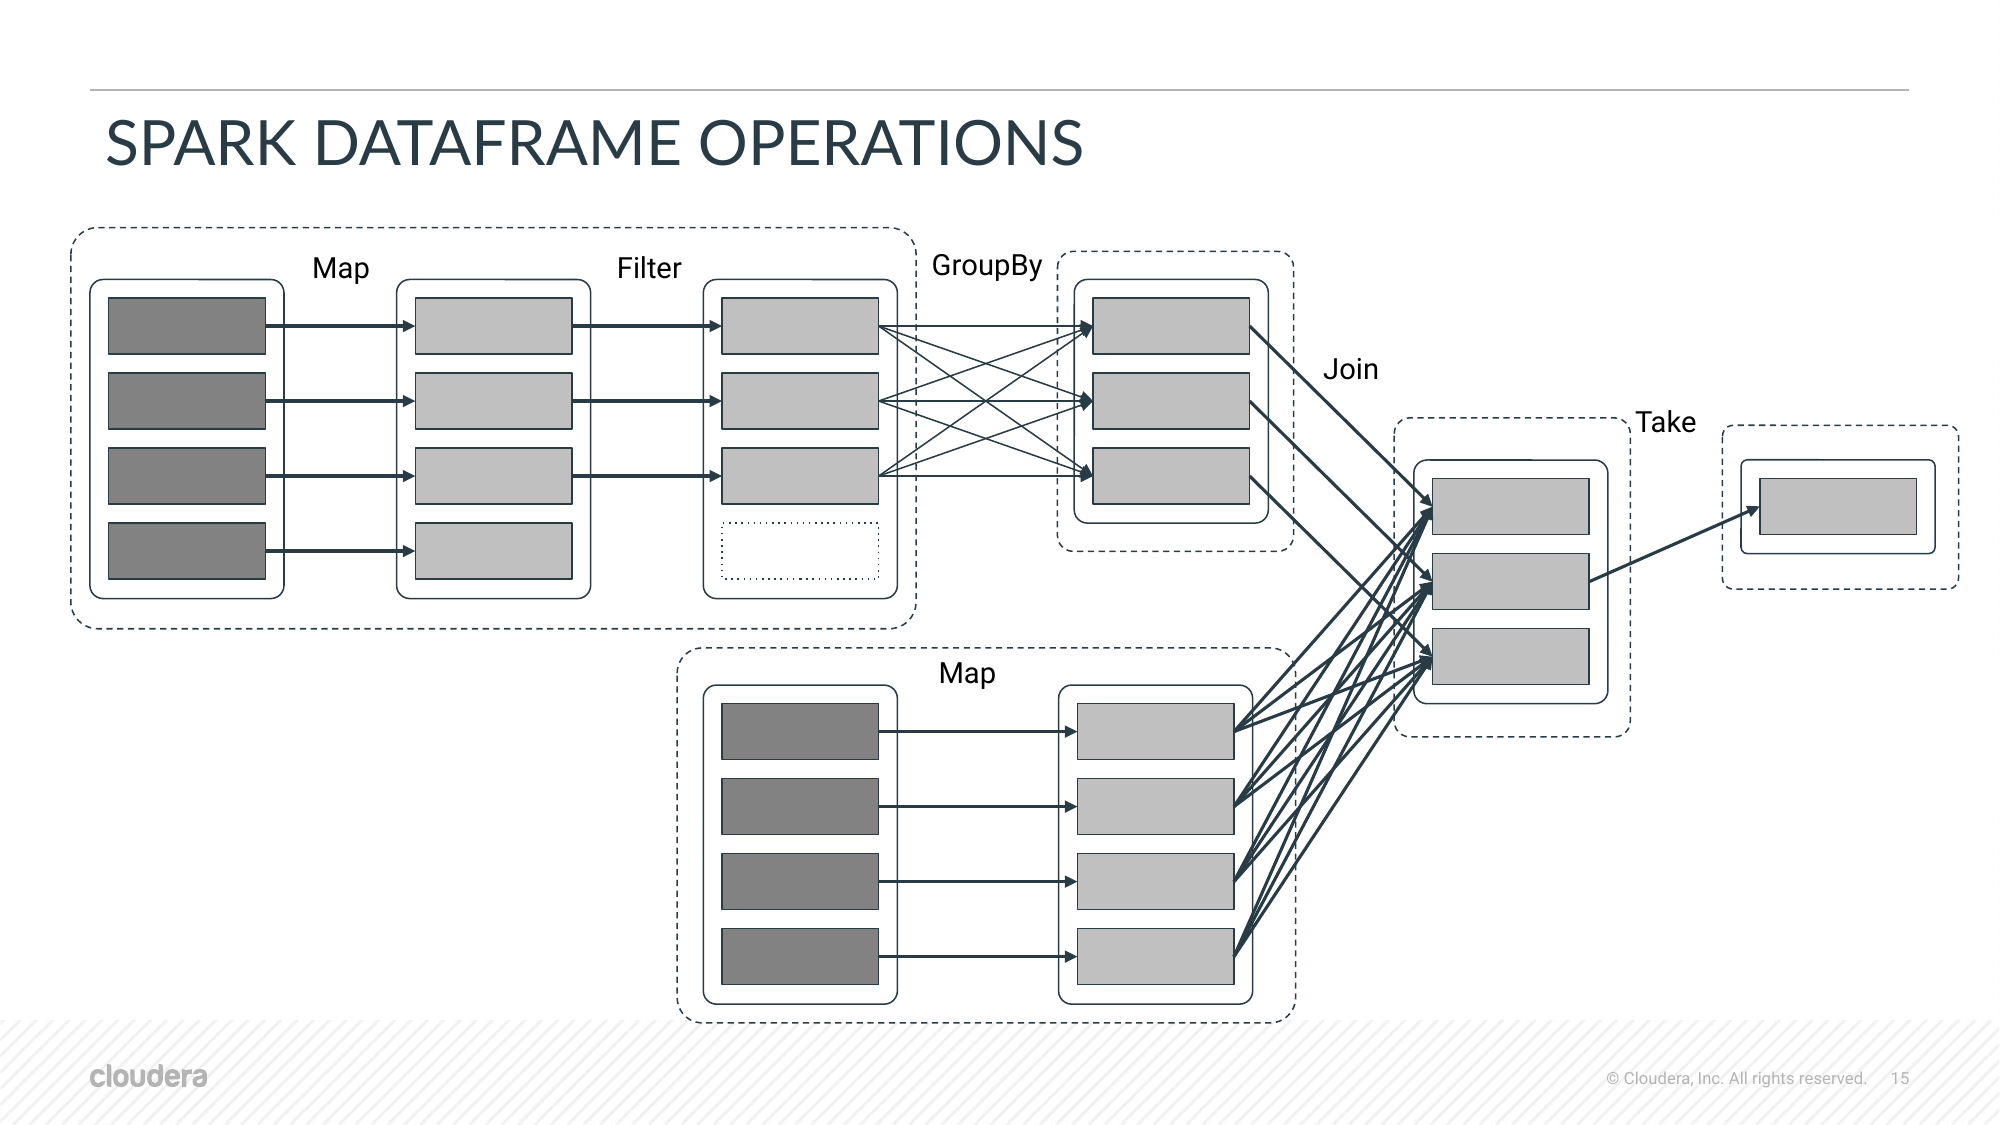

# SPARK DATAFRAME OPERATIONS

GroupBy
Map
Filter

Join

Take

Map